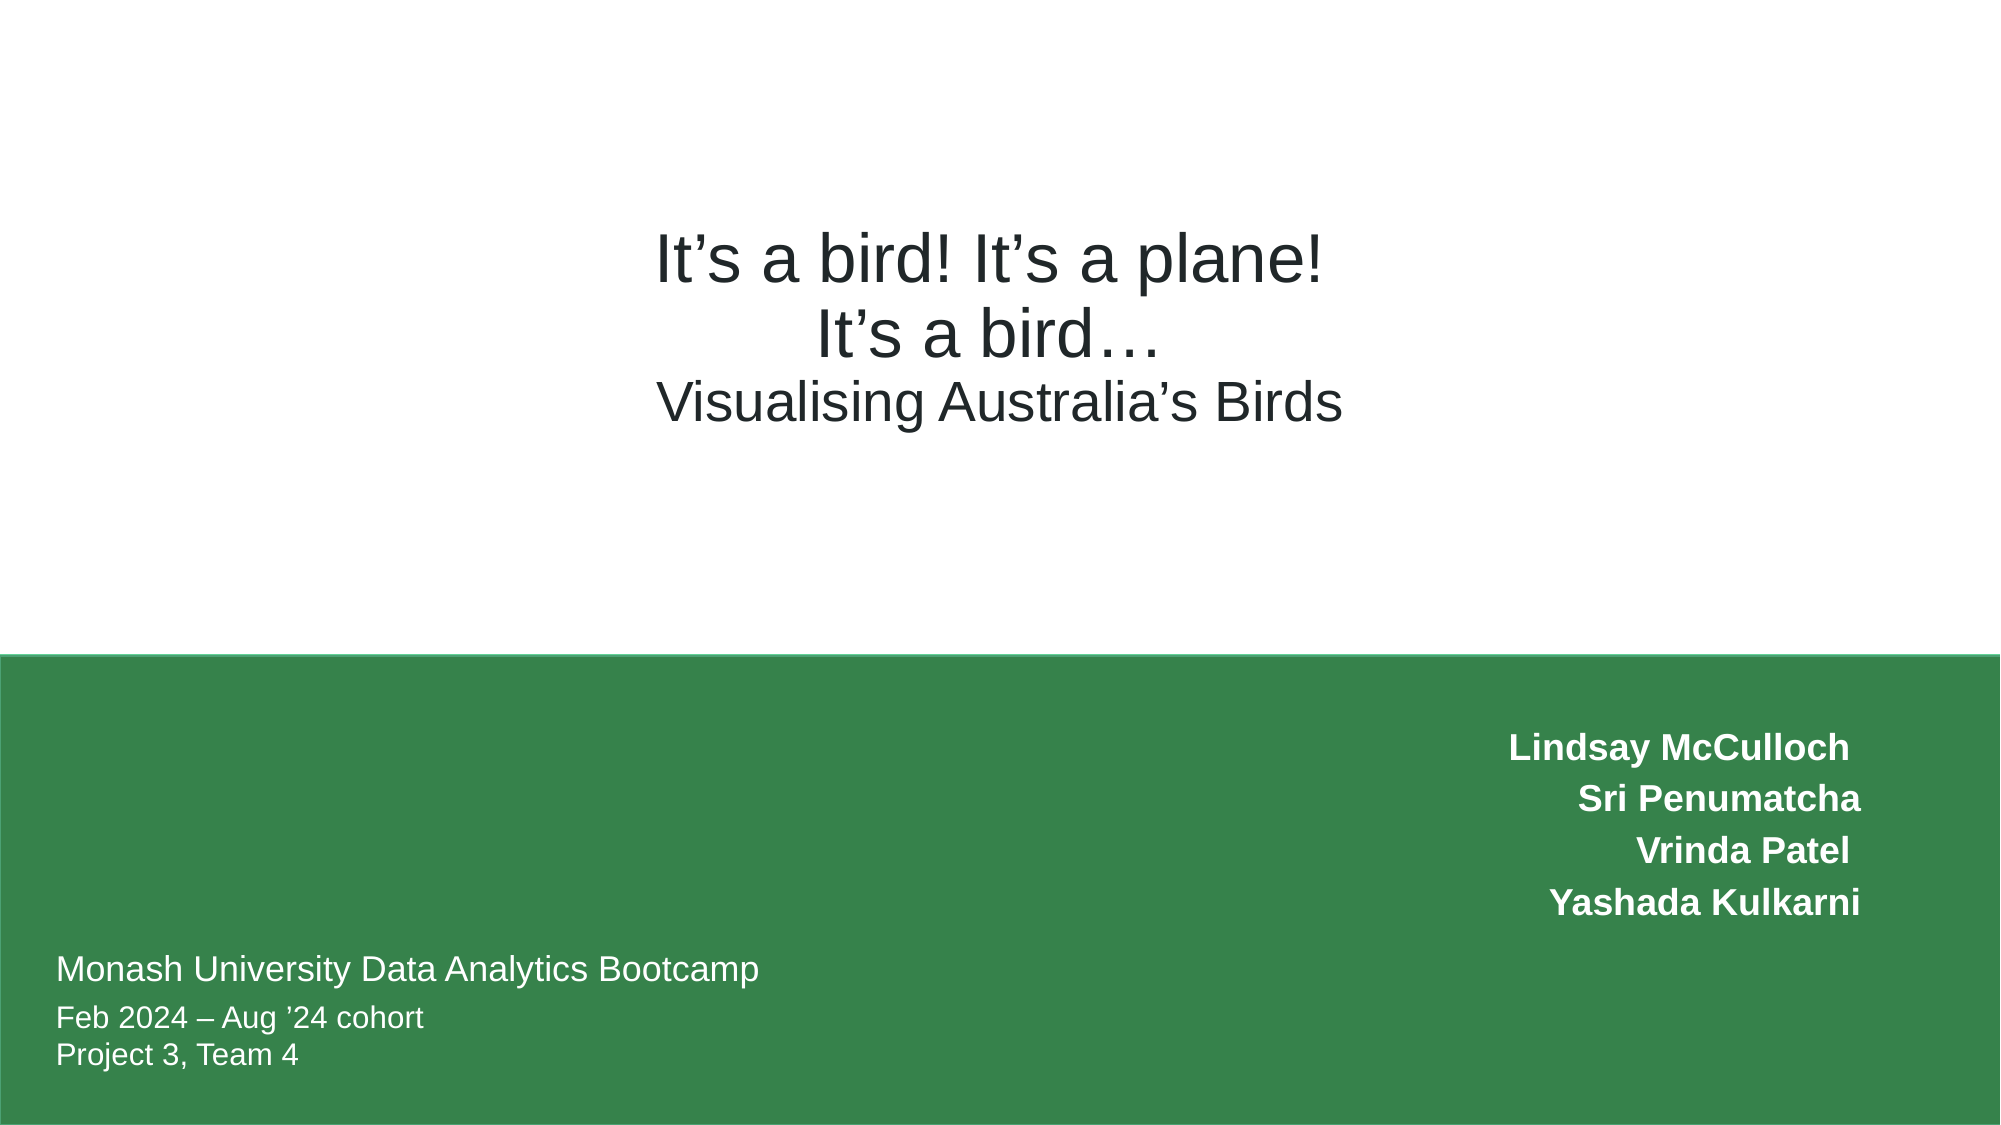

It’s a bird! It’s a plane!
It’s a bird…
Visualising Australia’s Birds

Lindsay McCulloch
Sri Penumatcha Vrinda Patel
Yashada Kulkarni
# Monash University Data Analytics Bootcamp
Feb 2024 – Aug ’24 cohort
Project 3, Team 4